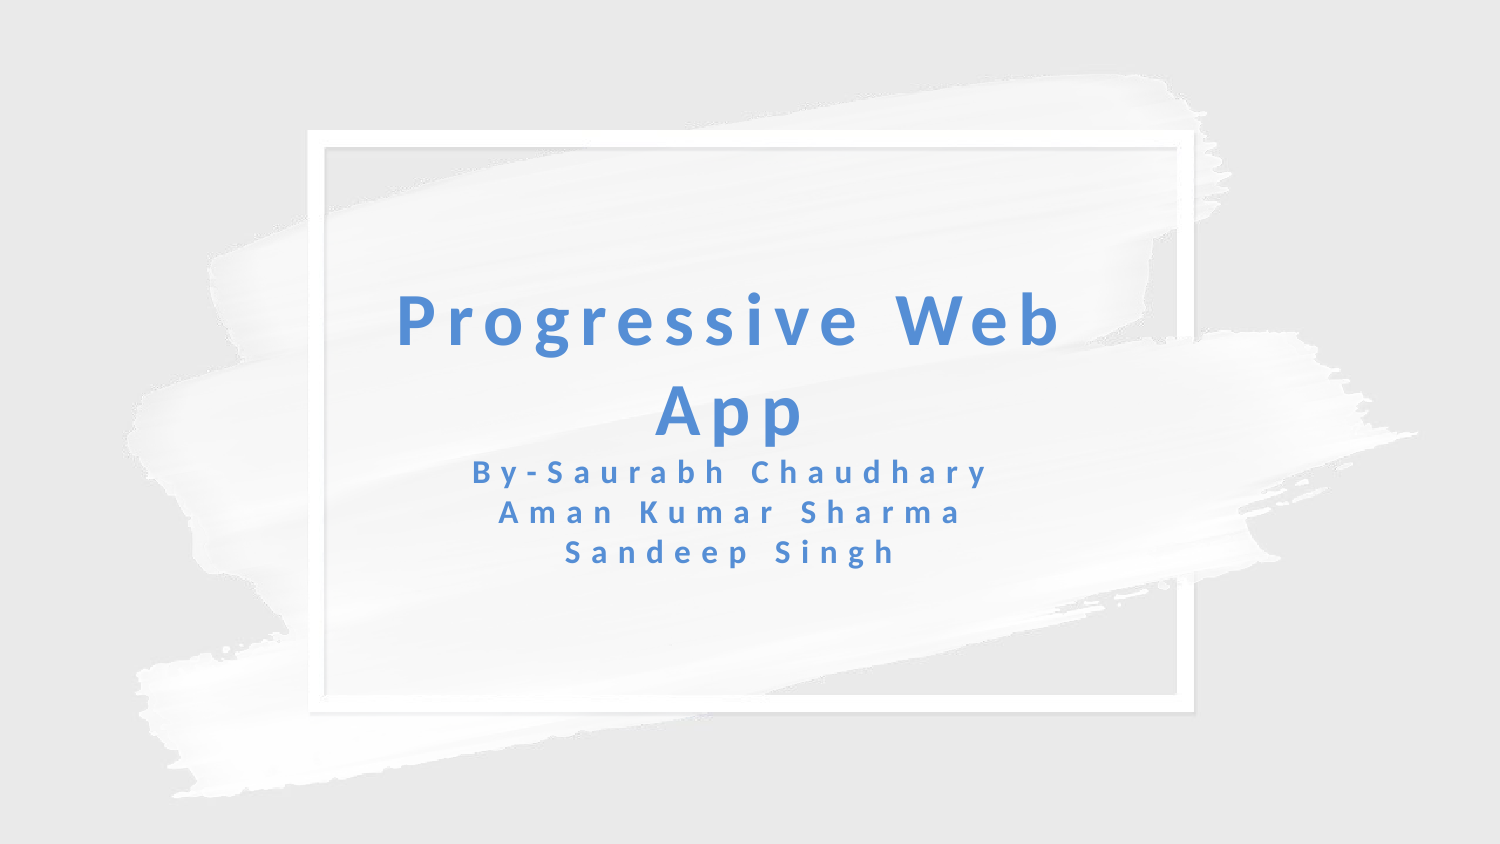

# Progressive Web App By-Saurabh Chaudhary Aman Kumar Sharma Sandeep Singh